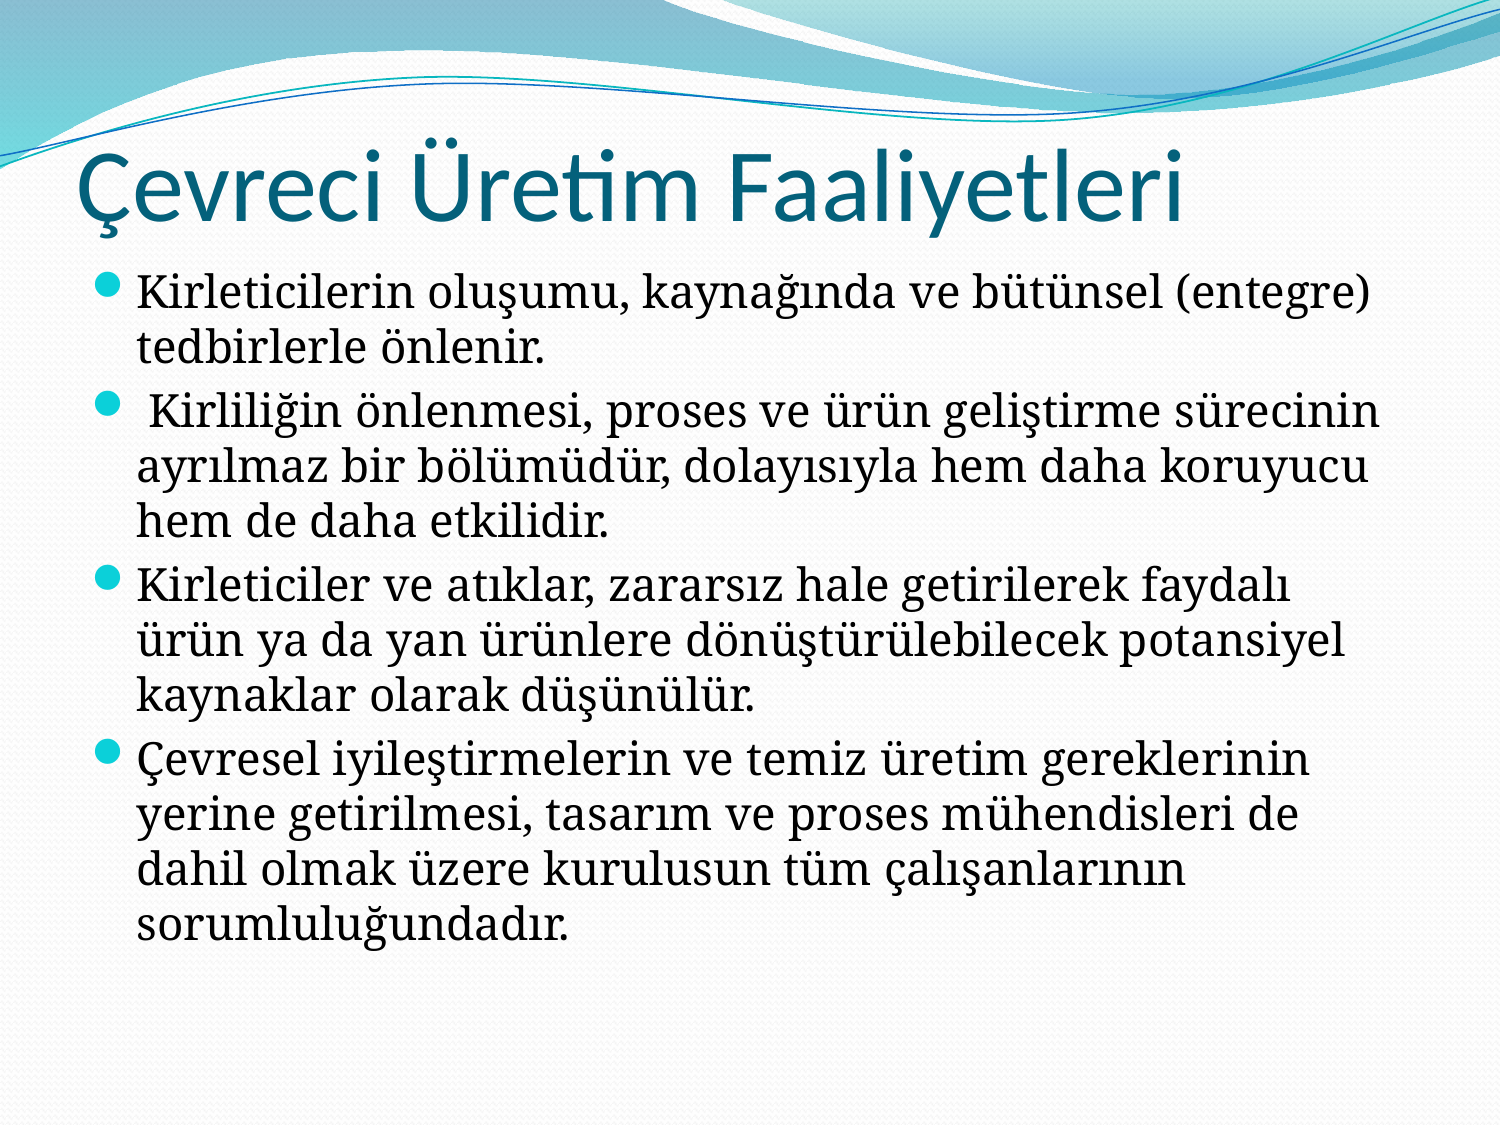

# Çevreci Üretim Faaliyetleri
Kirleticilerin oluşumu, kaynağında ve bütünsel (entegre) tedbirlerle önlenir.
 Kirliliğin önlenmesi, proses ve ürün geliştirme sürecinin ayrılmaz bir bölümüdür, dolayısıyla hem daha koruyucu hem de daha etkilidir.
Kirleticiler ve atıklar, zararsız hale getirilerek faydalı ürün ya da yan ürünlere dönüştürülebilecek potansiyel kaynaklar olarak düşünülür.
Çevresel iyileştirmelerin ve temiz üretim gereklerinin yerine getirilmesi, tasarım ve proses mühendisleri de dahil olmak üzere kurulusun tüm çalışanlarının sorumluluğundadır.